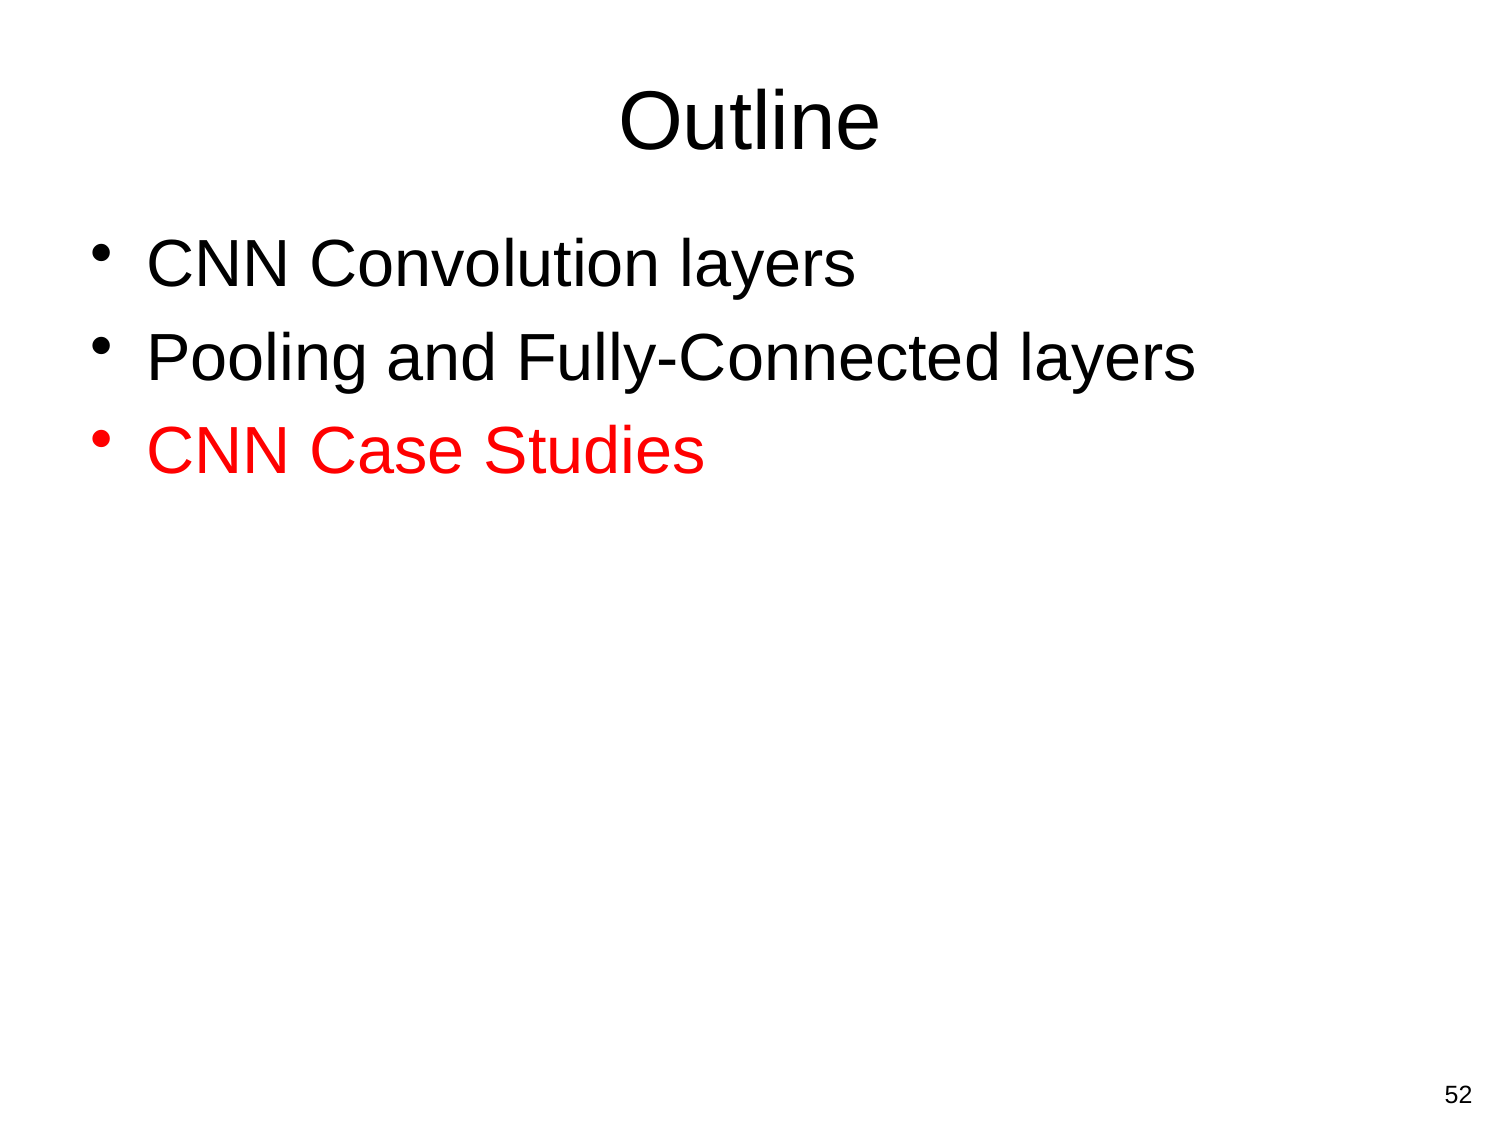

# Outline
CNN Convolution layers
Pooling and Fully-Connected layers
CNN Case Studies

52